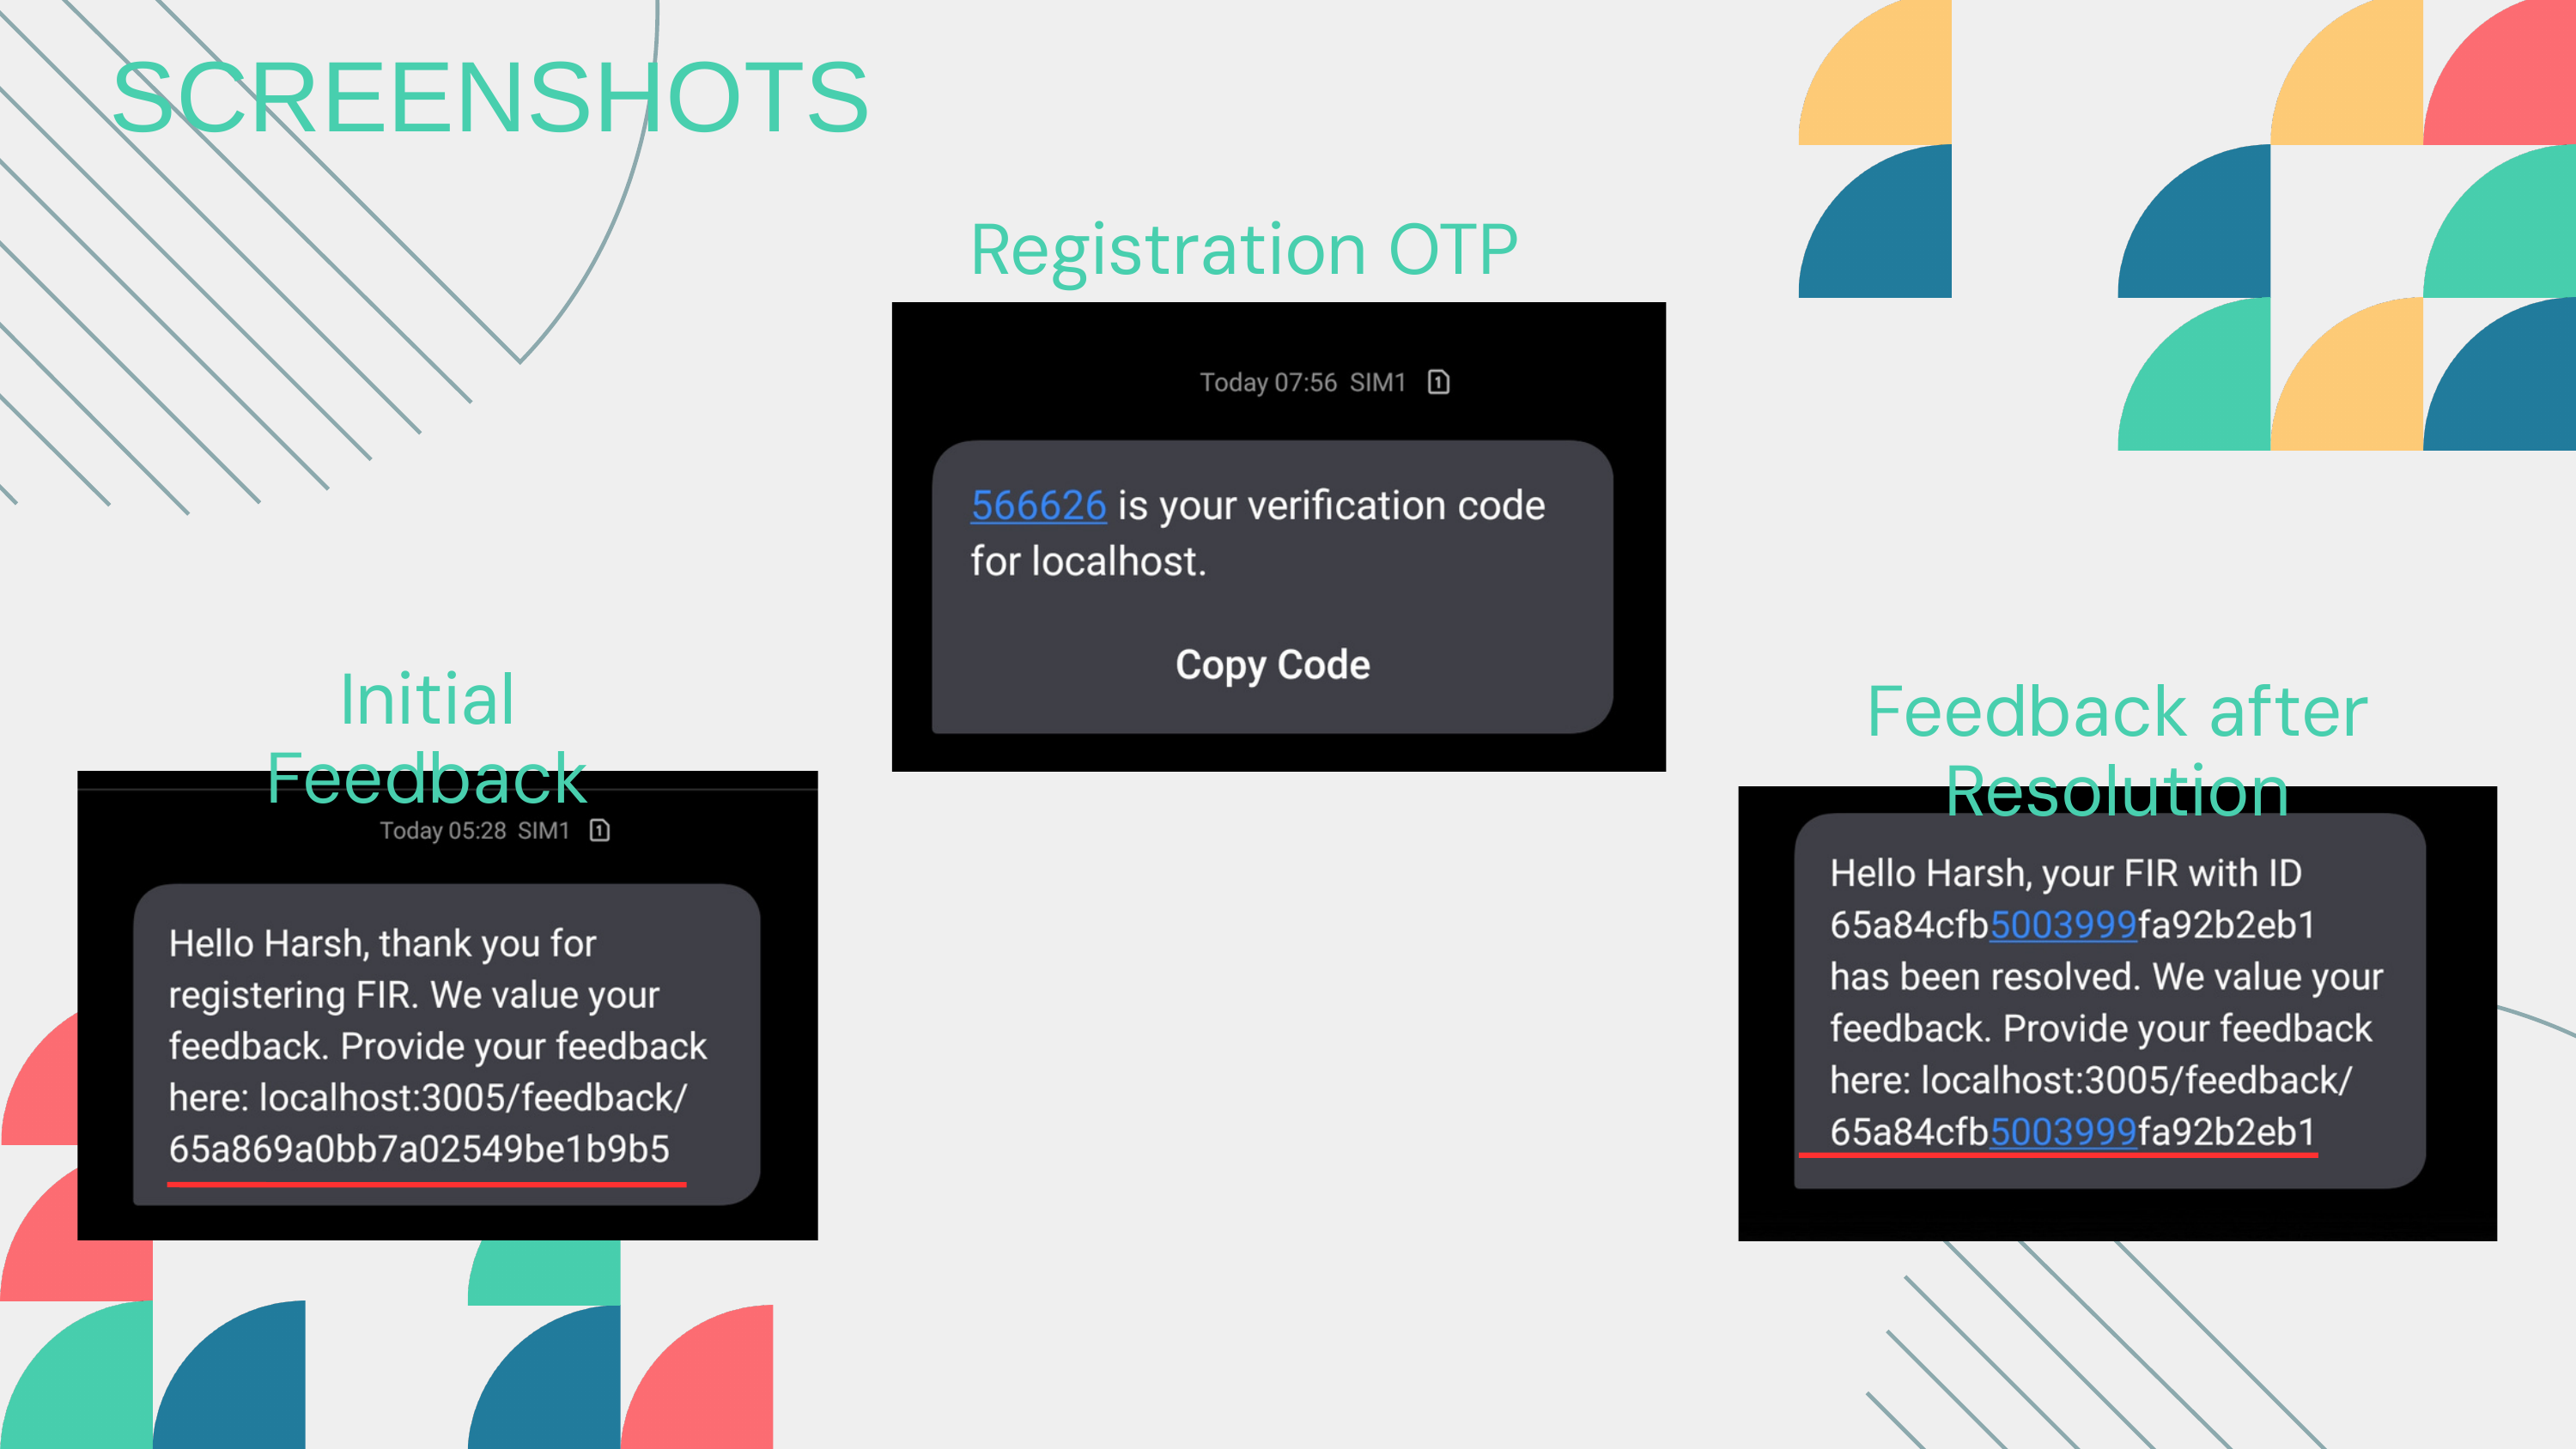

SCREENSHOTS

Registration OTP

Initial Feedback
Feedback after Resolution